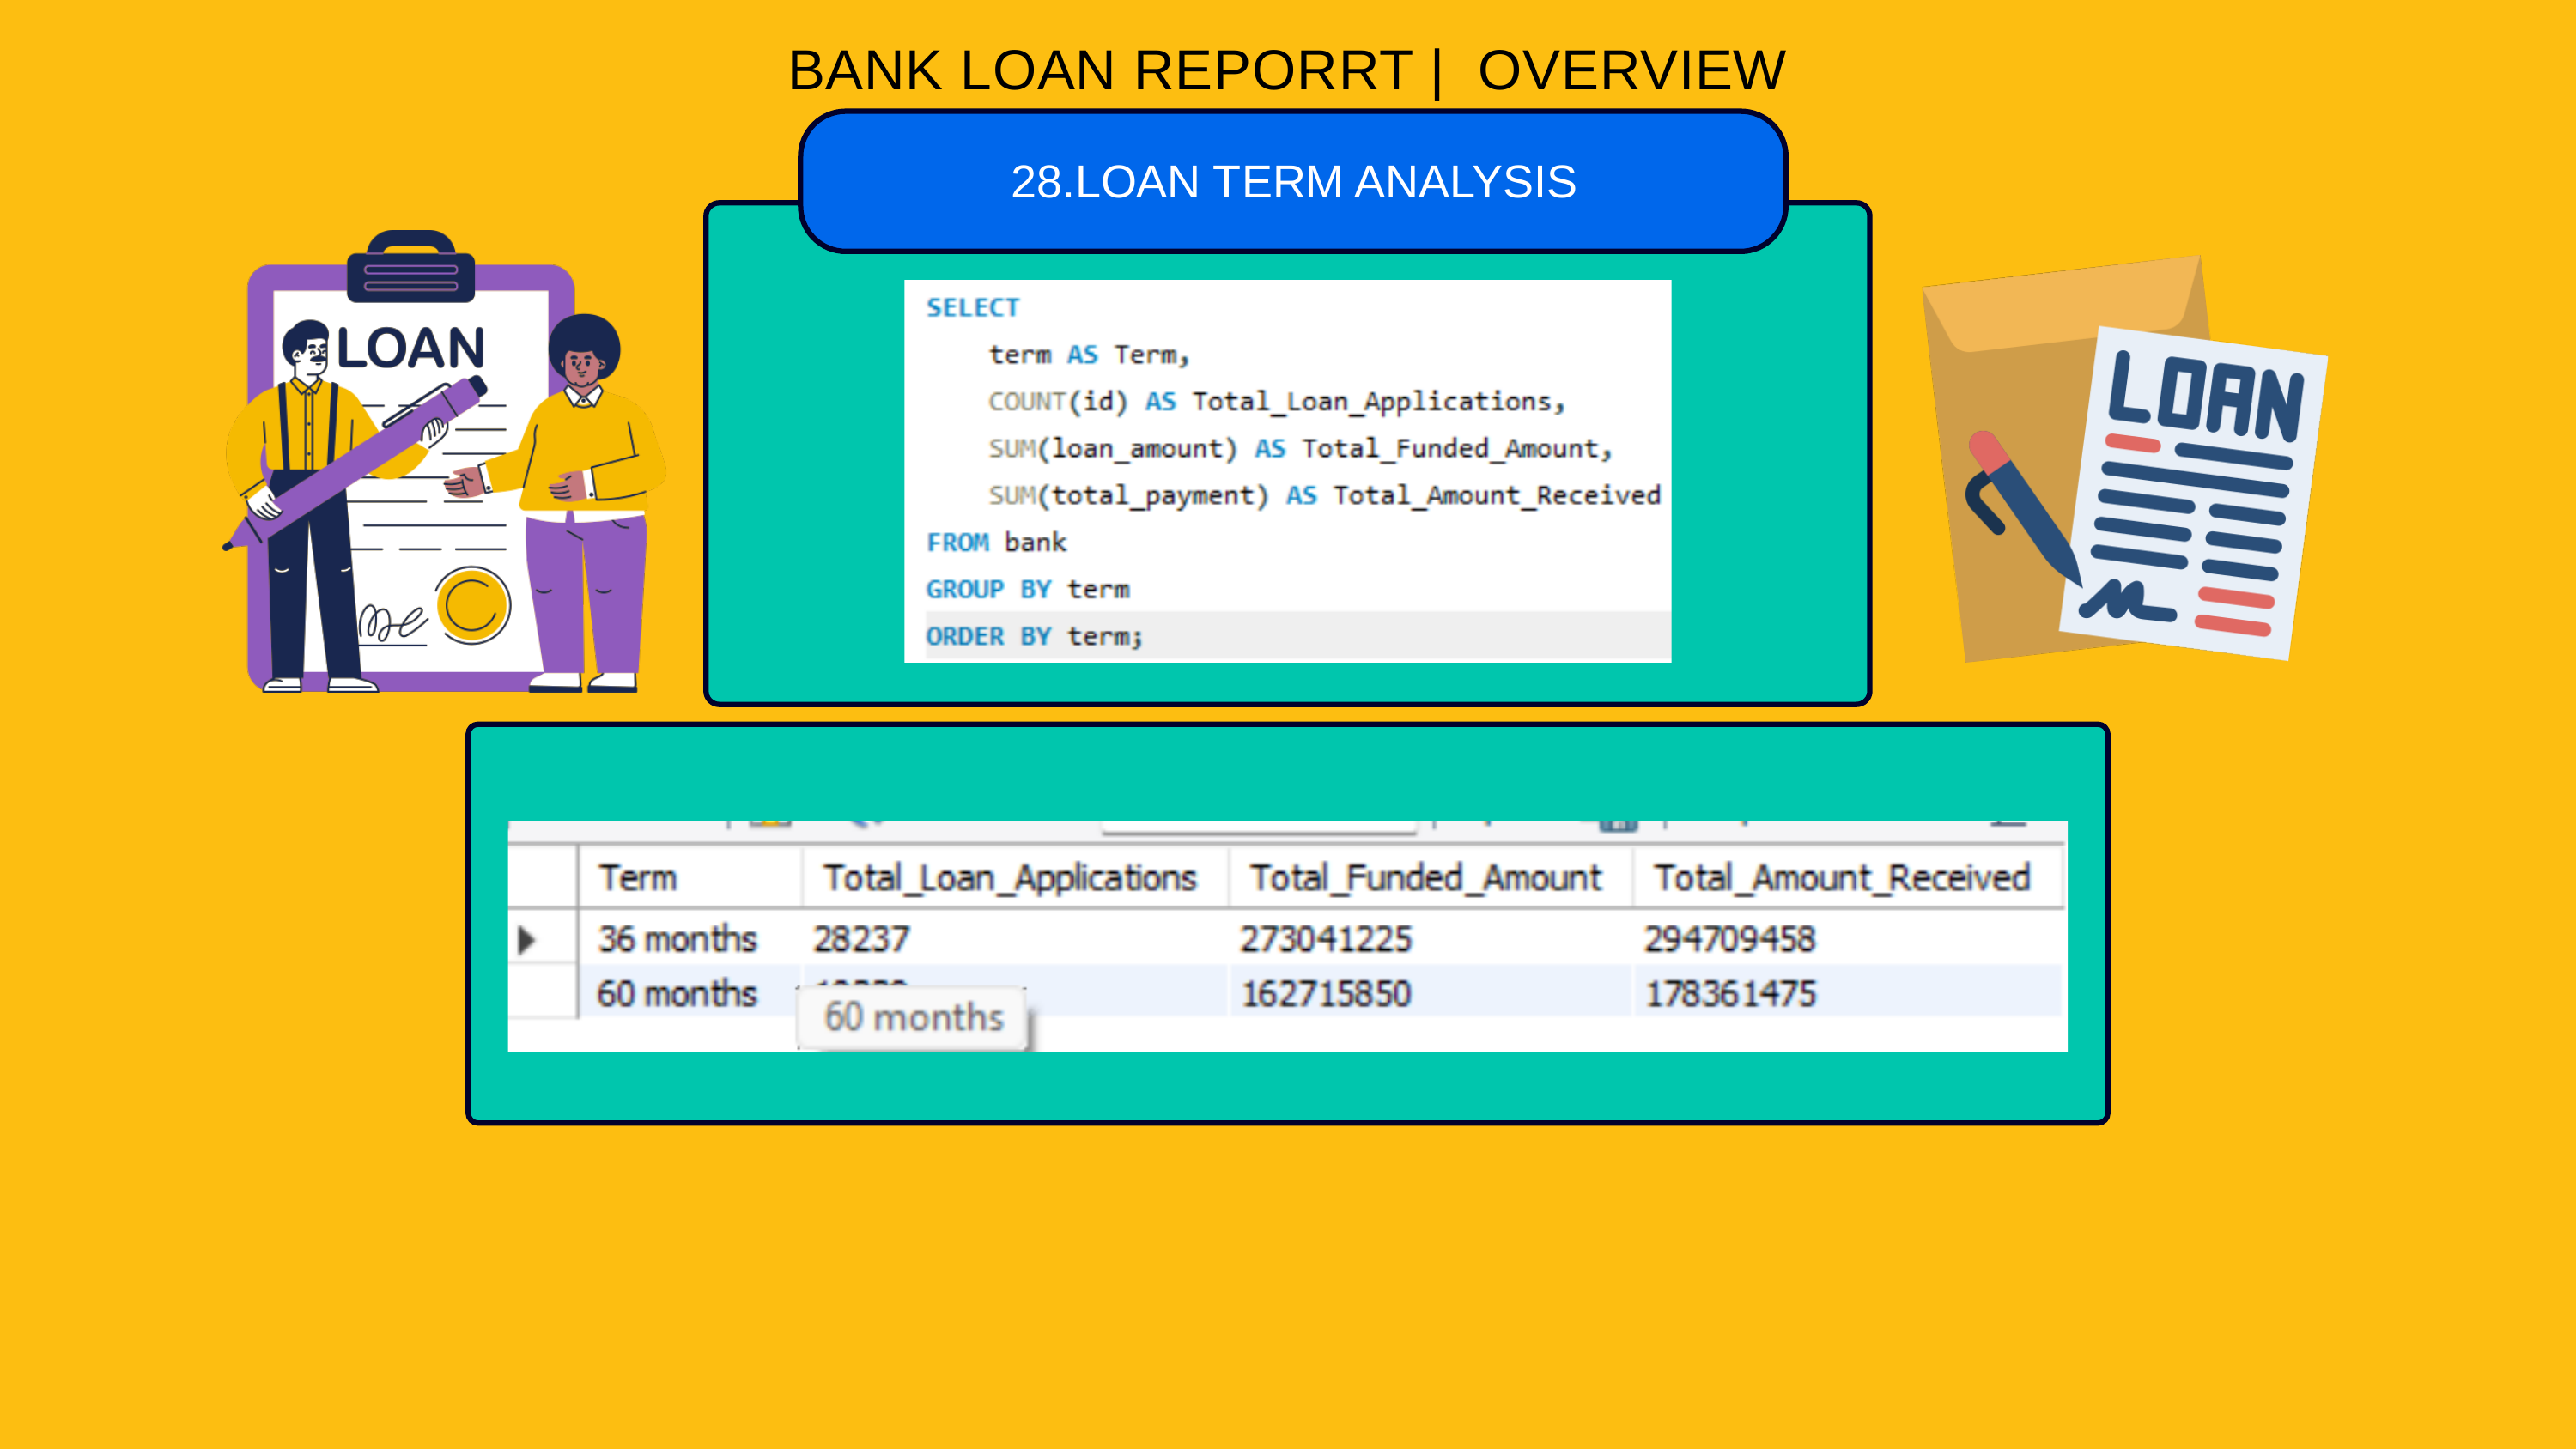

BANK LOAN REPORRT |  OVERVIEW

28.LOAN TERM ANALYSIS